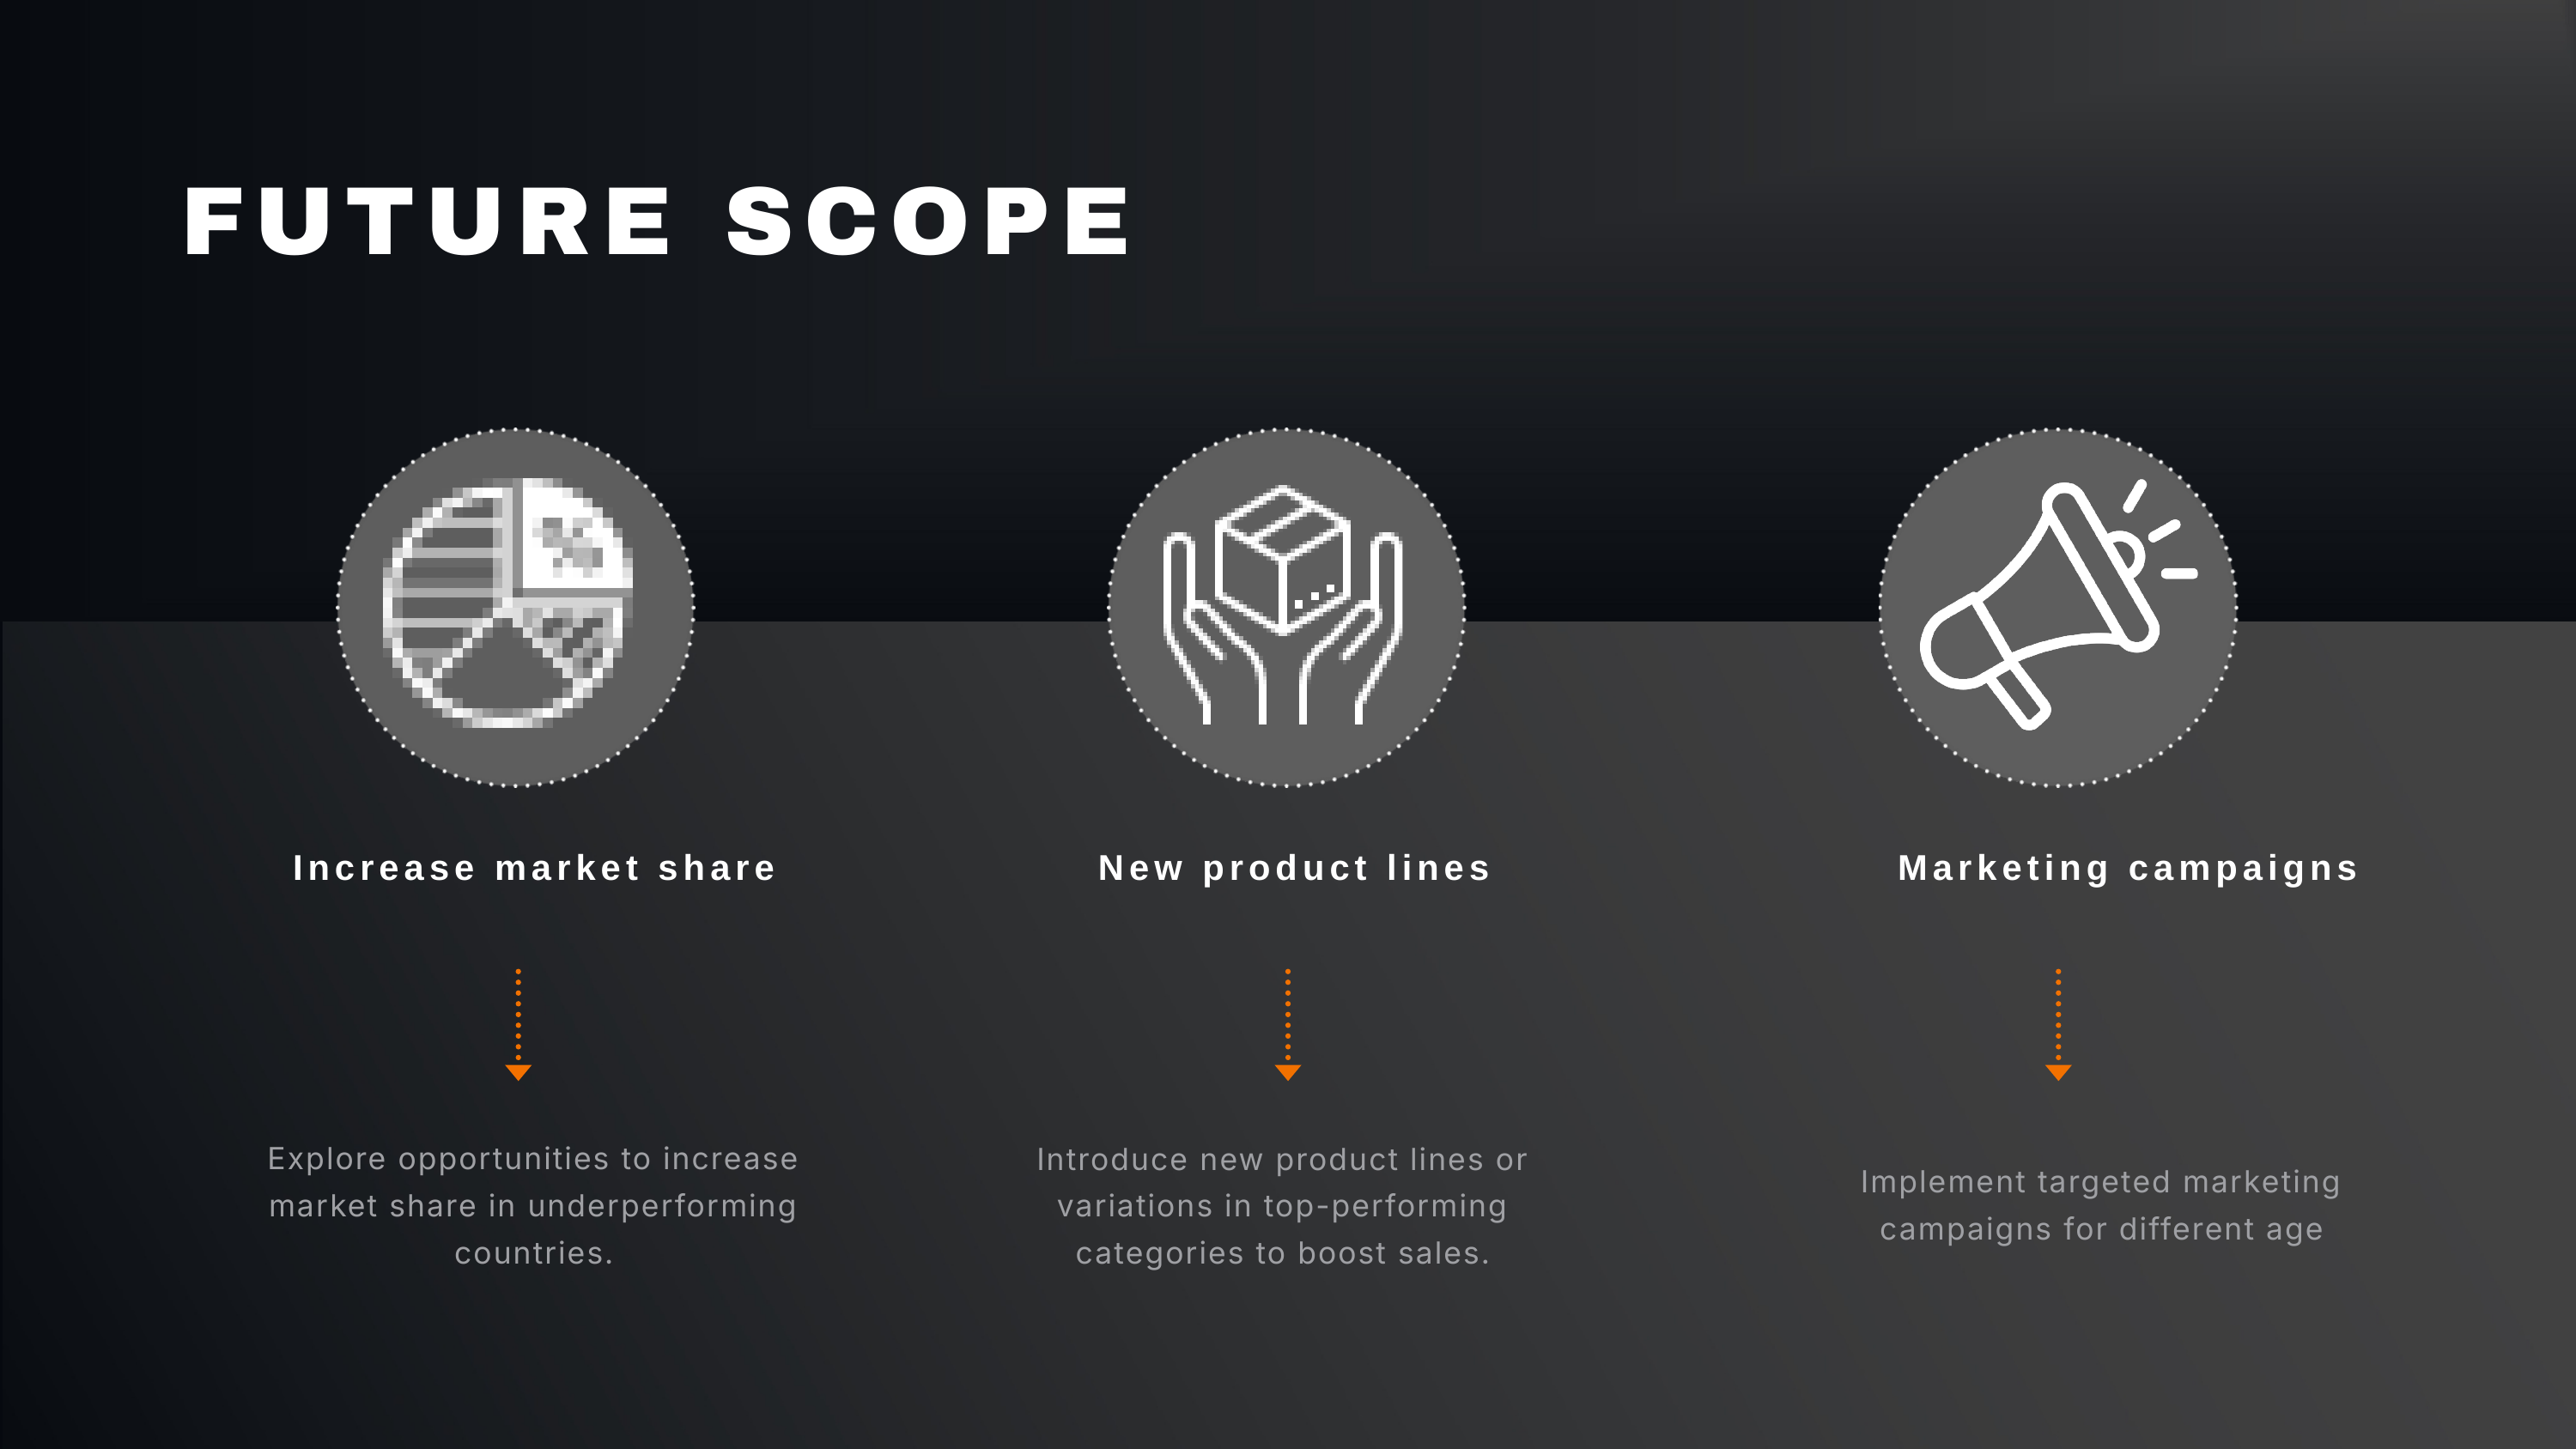

FUTURE SCOPE

Increase market share
New product lines
 Marketing campaigns

Explore opportunities to increase market share in underperforming countries.

Introduce new product lines or variations in top-performing categories to boost sales.
Implement targeted marketing campaigns for different age